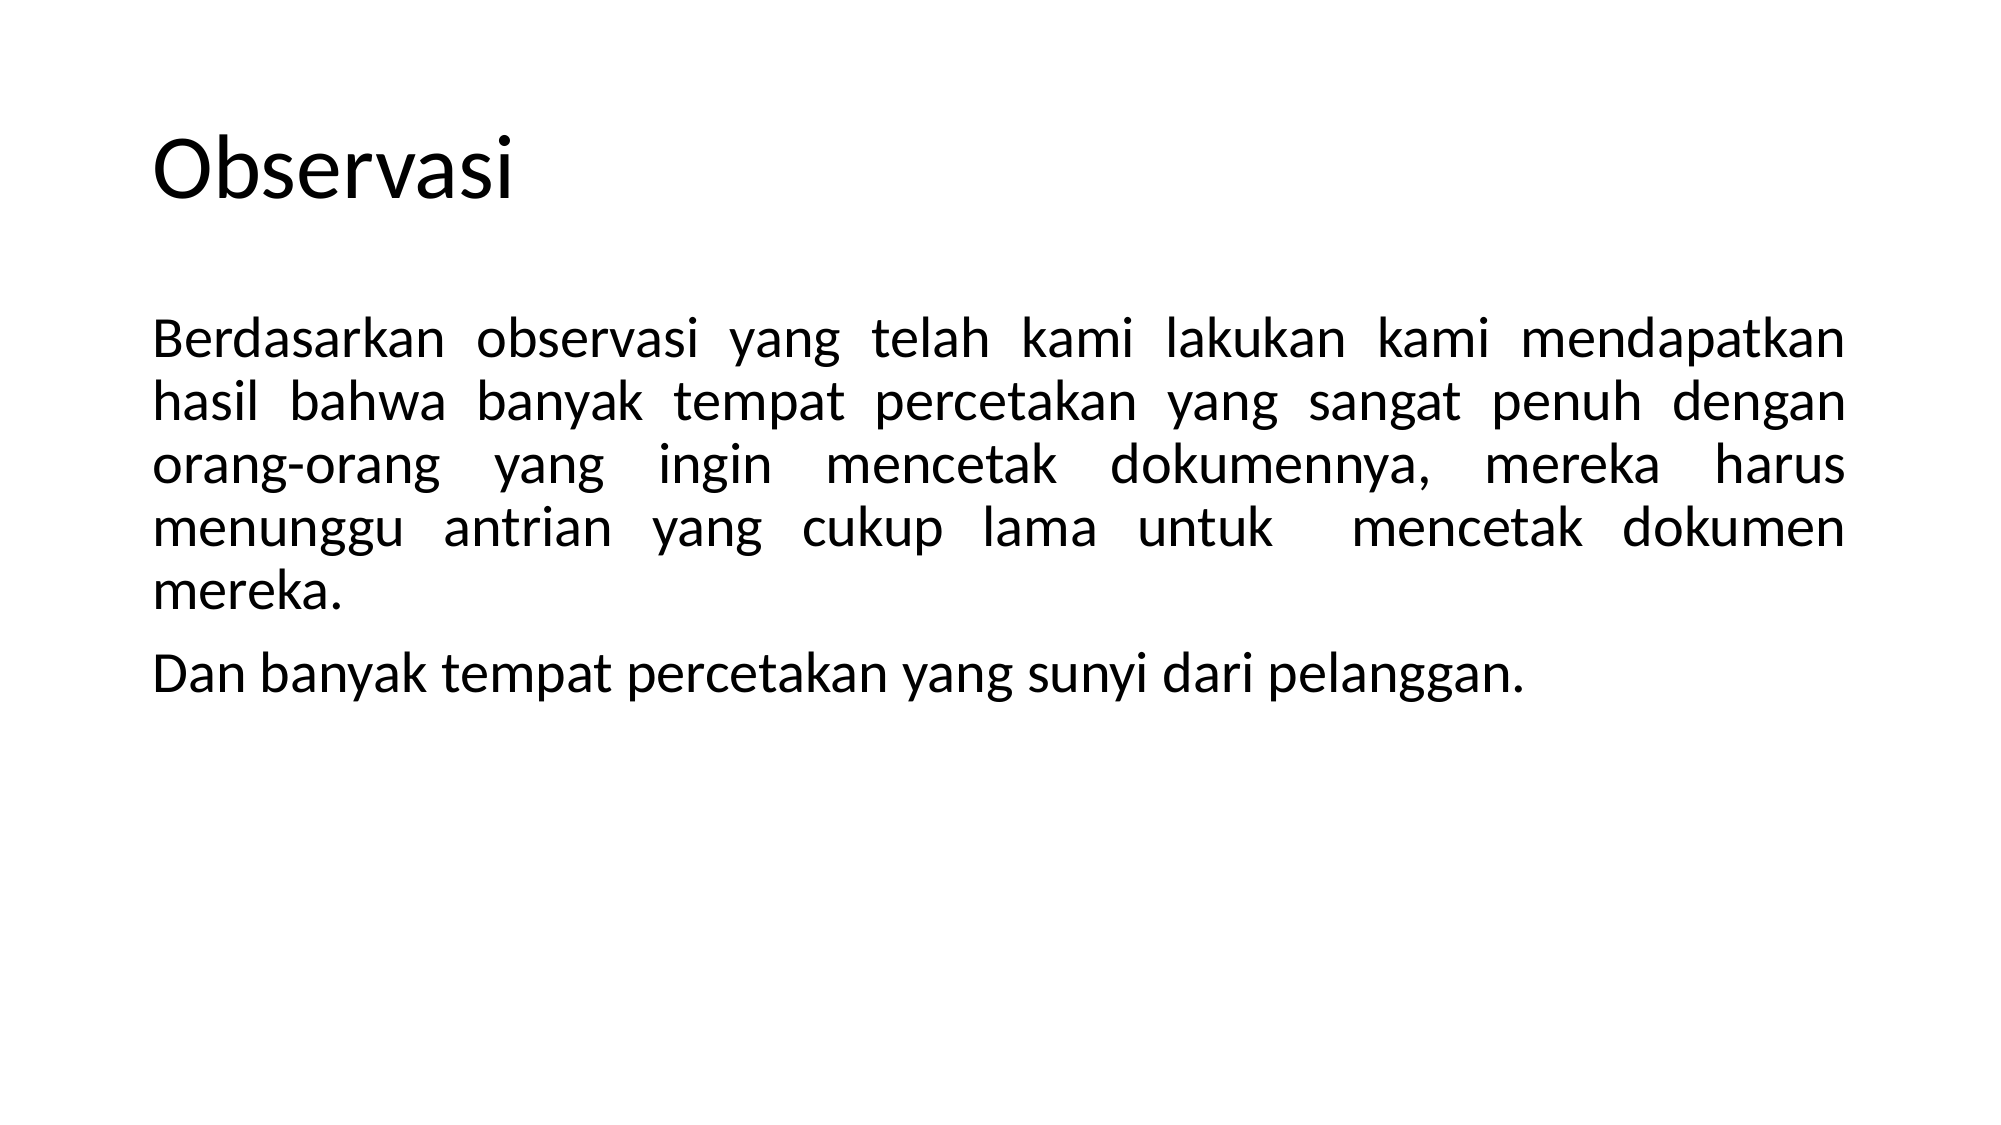

# Observasi
Berdasarkan observasi yang telah kami lakukan kami mendapatkan hasil bahwa banyak tempat percetakan yang sangat penuh dengan orang-orang yang ingin mencetak dokumennya, mereka harus menunggu antrian yang cukup lama untuk  mencetak dokumen mereka.
Dan banyak tempat percetakan yang sunyi dari pelanggan.